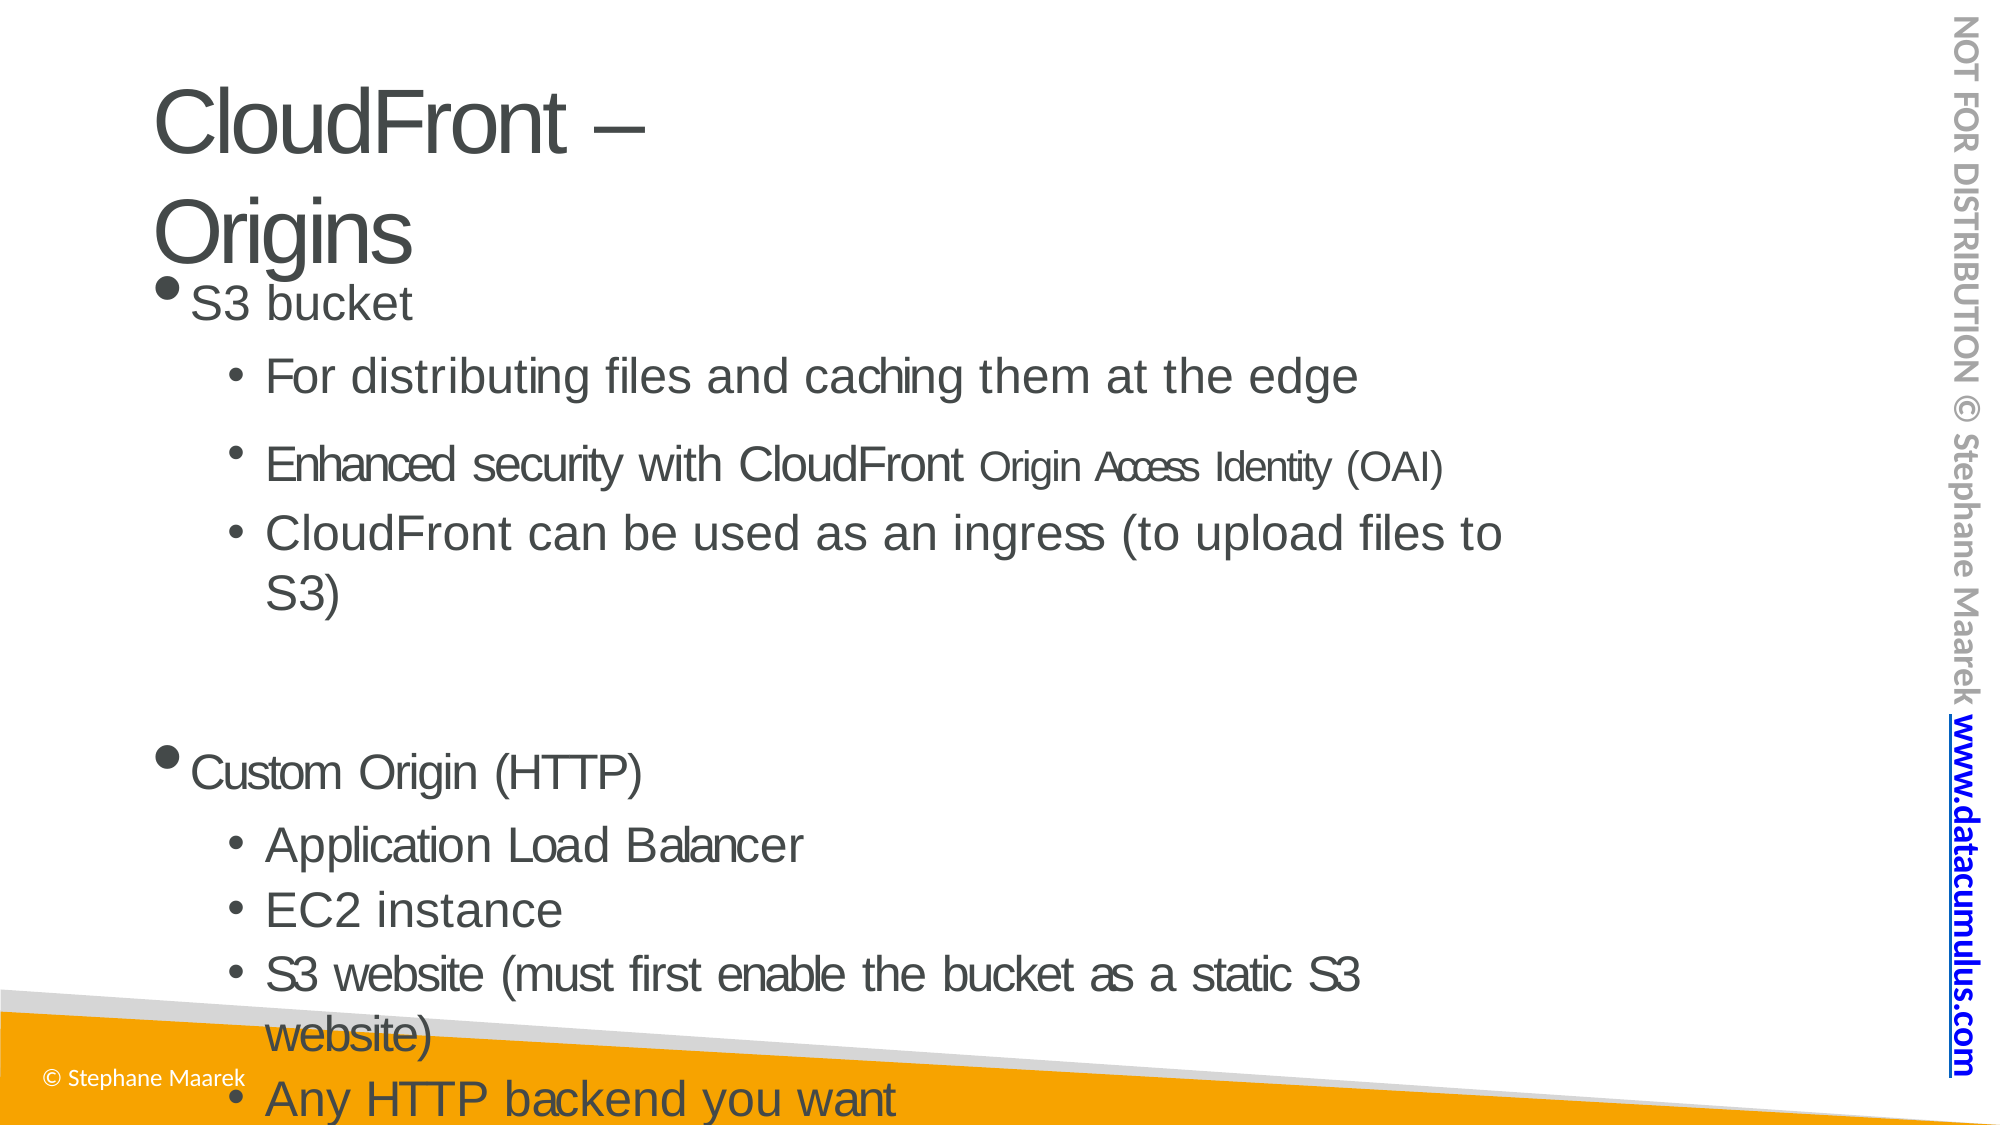

NOT FOR DISTRIBUTION © Stephane Maarek www.datacumulus.com
# CloudFront – Origins
S3 bucket
For distributing files and caching them at the edge
Enhanced security with CloudFront Origin Access Identity (OAI)
CloudFront can be used as an ingress (to upload files to S3)

Custom Origin (HTTP)
Application Load Balancer
EC2 instance
S3 website (must first enable the bucket as a static S3 website)
Any HTTP backend you want
© Stephane Maarek